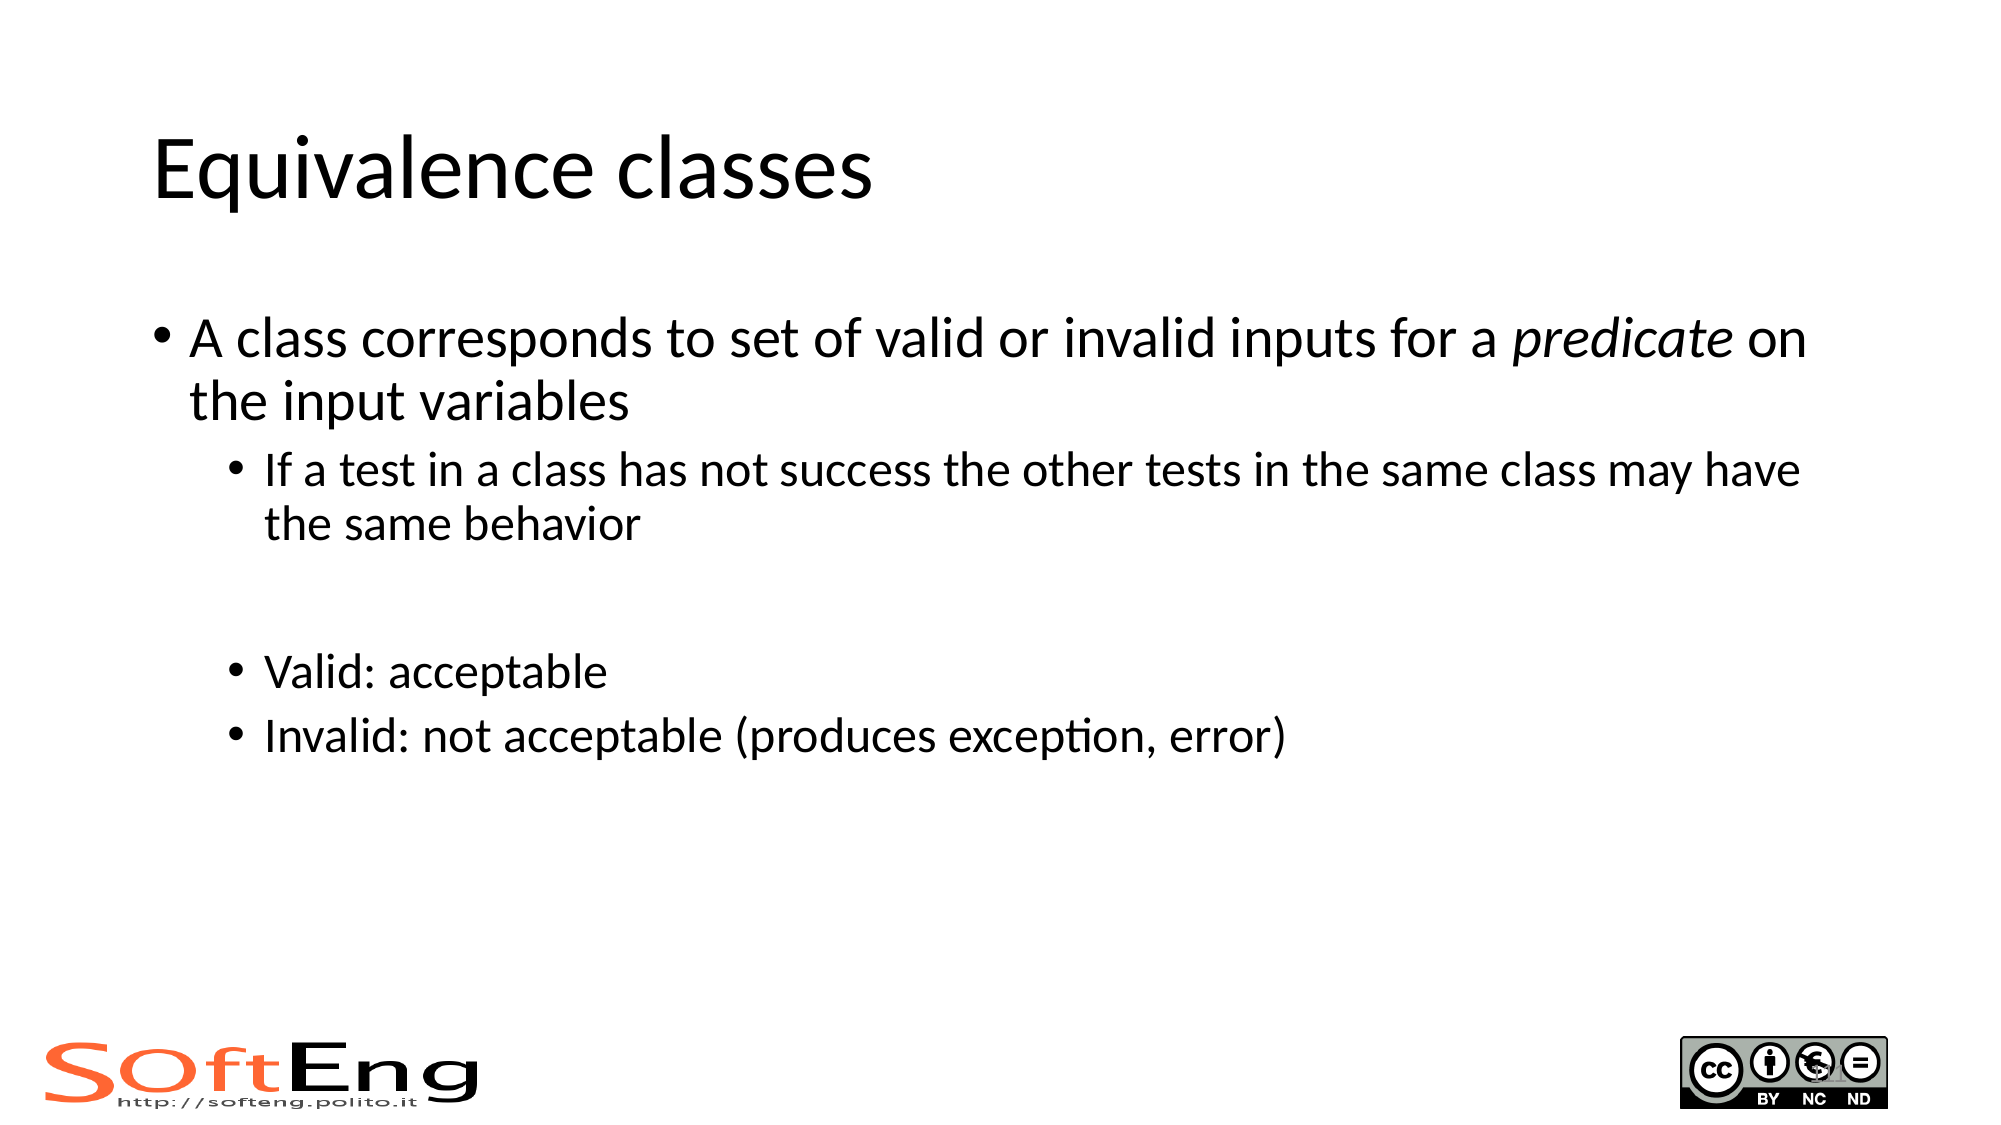

# Equivalence classes
A class corresponds to set of valid or invalid inputs for a predicate on the input variables
If a test in a class has not success the other tests in the same class may have the same behavior

Valid: acceptable
Invalid: not acceptable (produces exception, error)
111